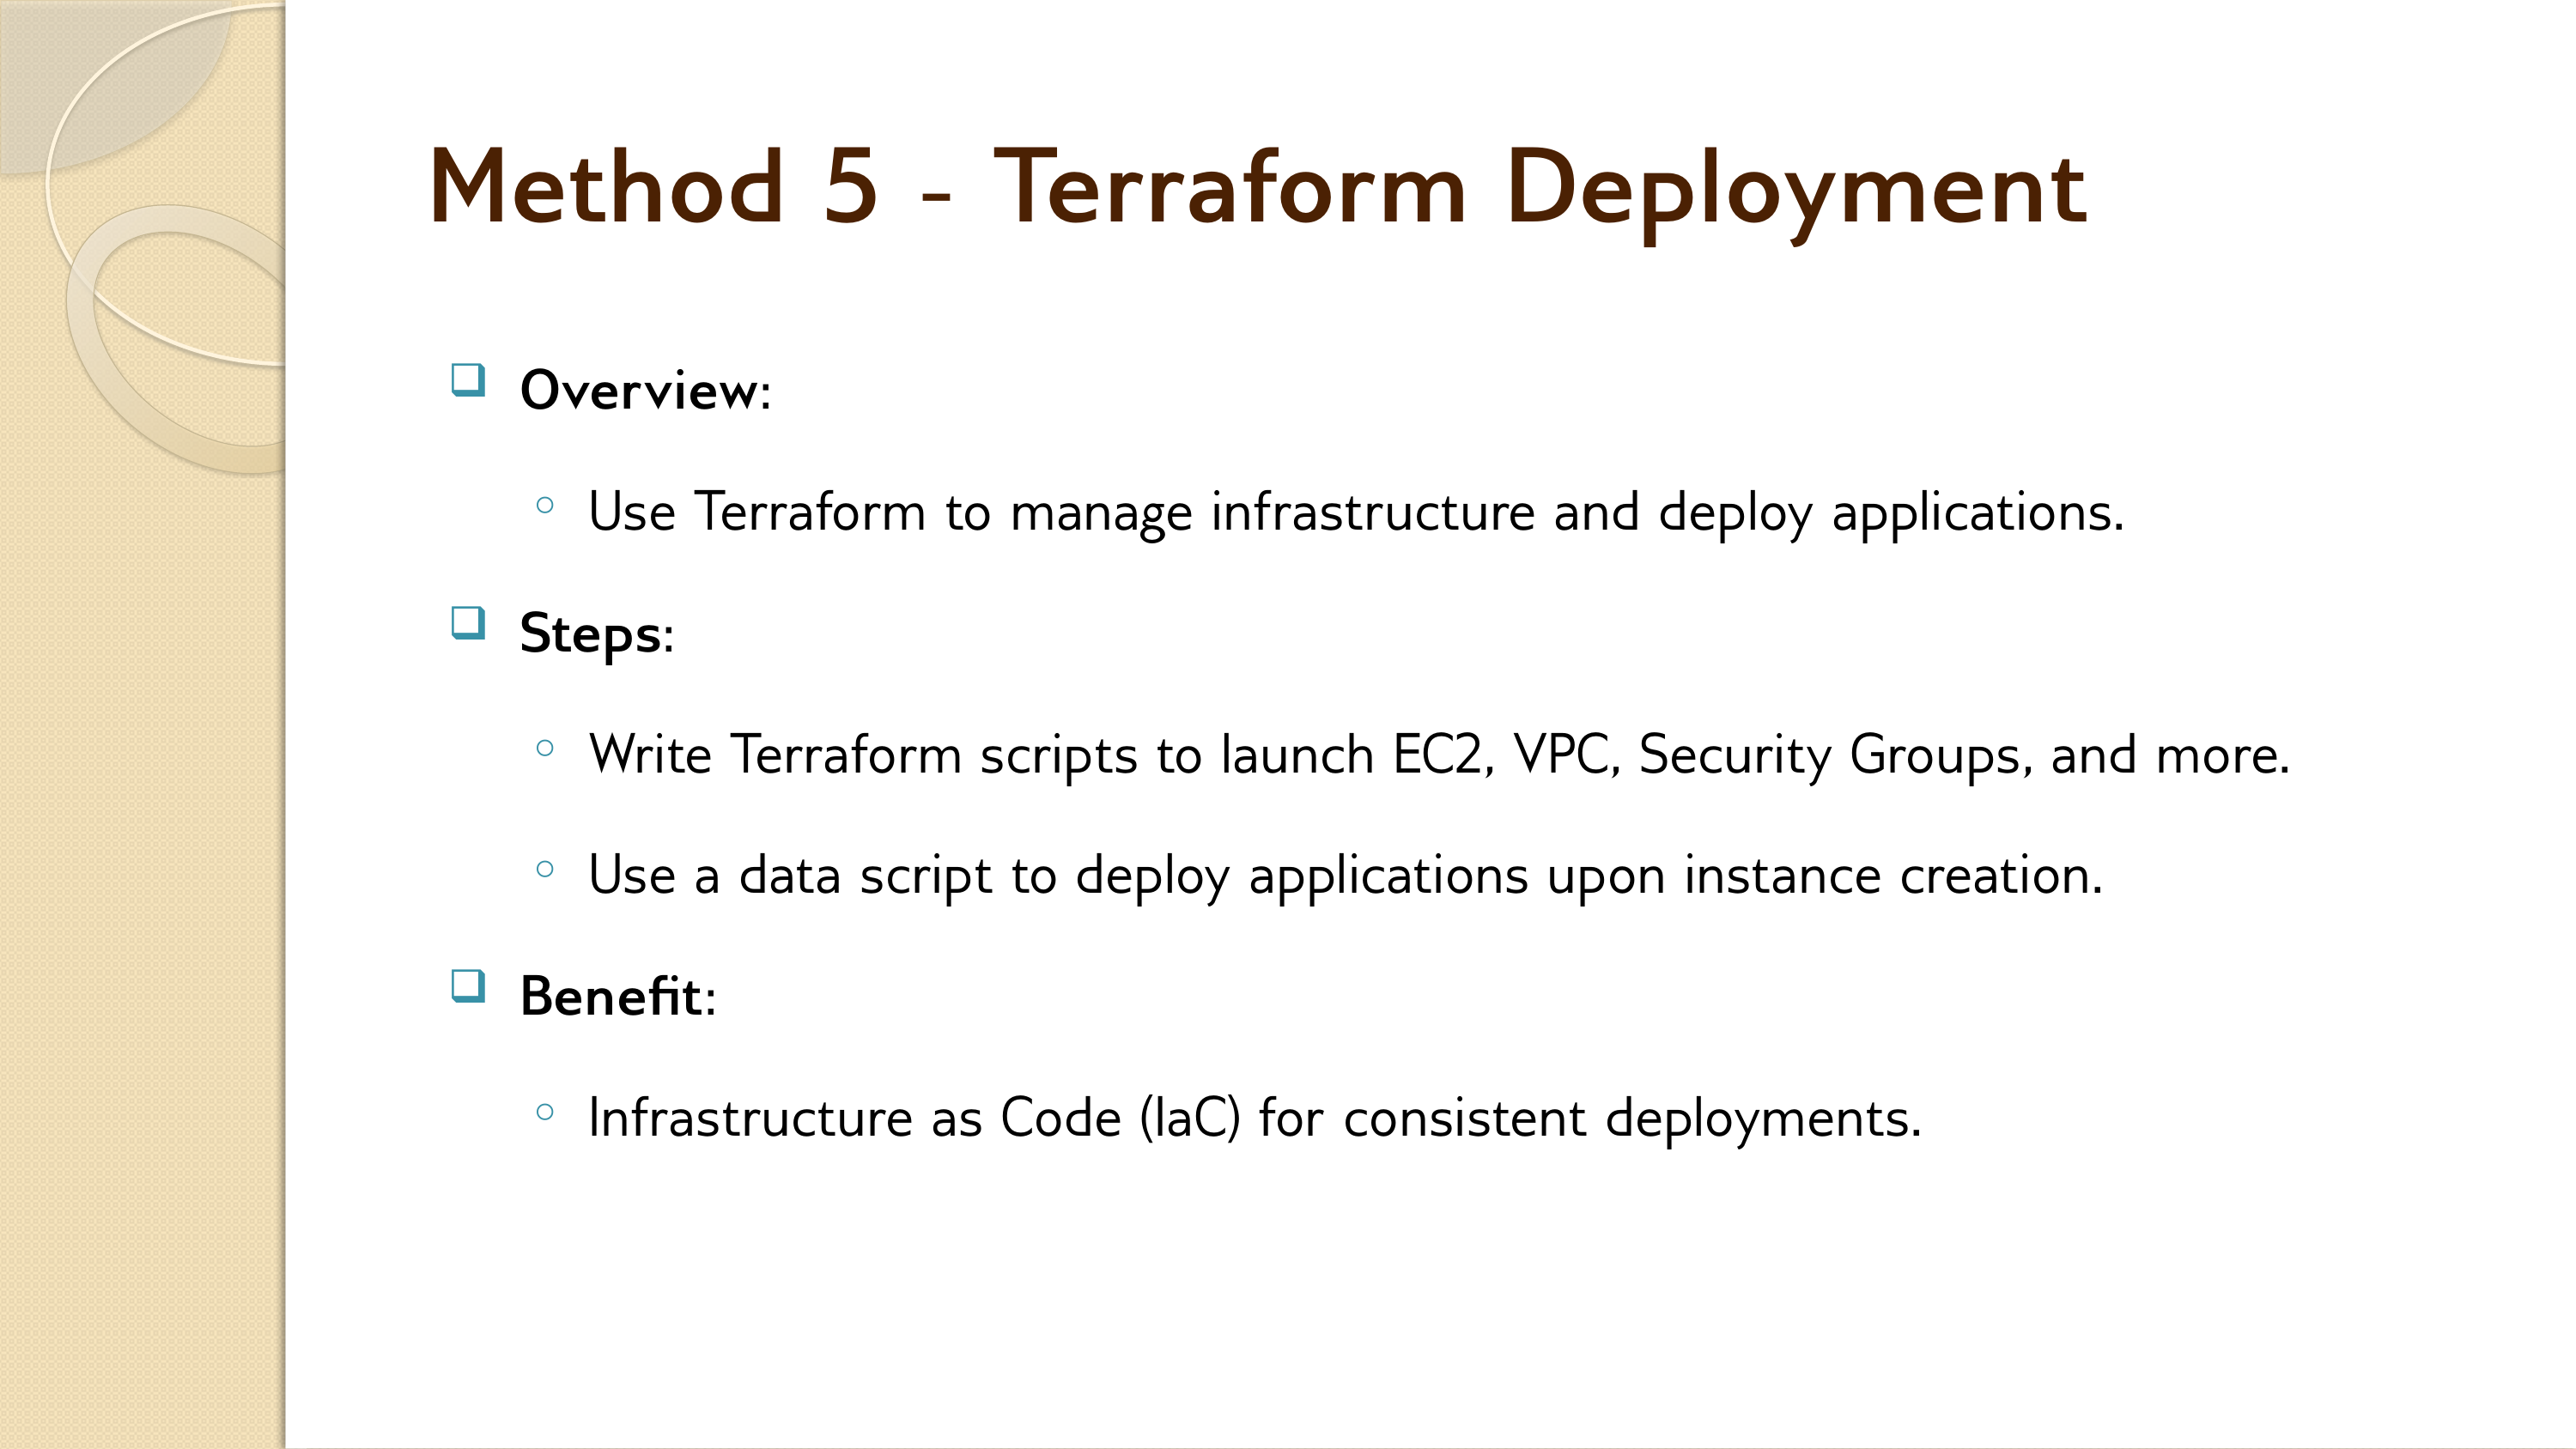

# Method 5 - Terraform Deployment
Overview:
Use Terraform to manage infrastructure and deploy applications.
Steps:
Write Terraform scripts to launch EC2, VPC, Security Groups, and more.
Use a data script to deploy applications upon instance creation.
Benefit:
Infrastructure as Code (IaC) for consistent deployments.